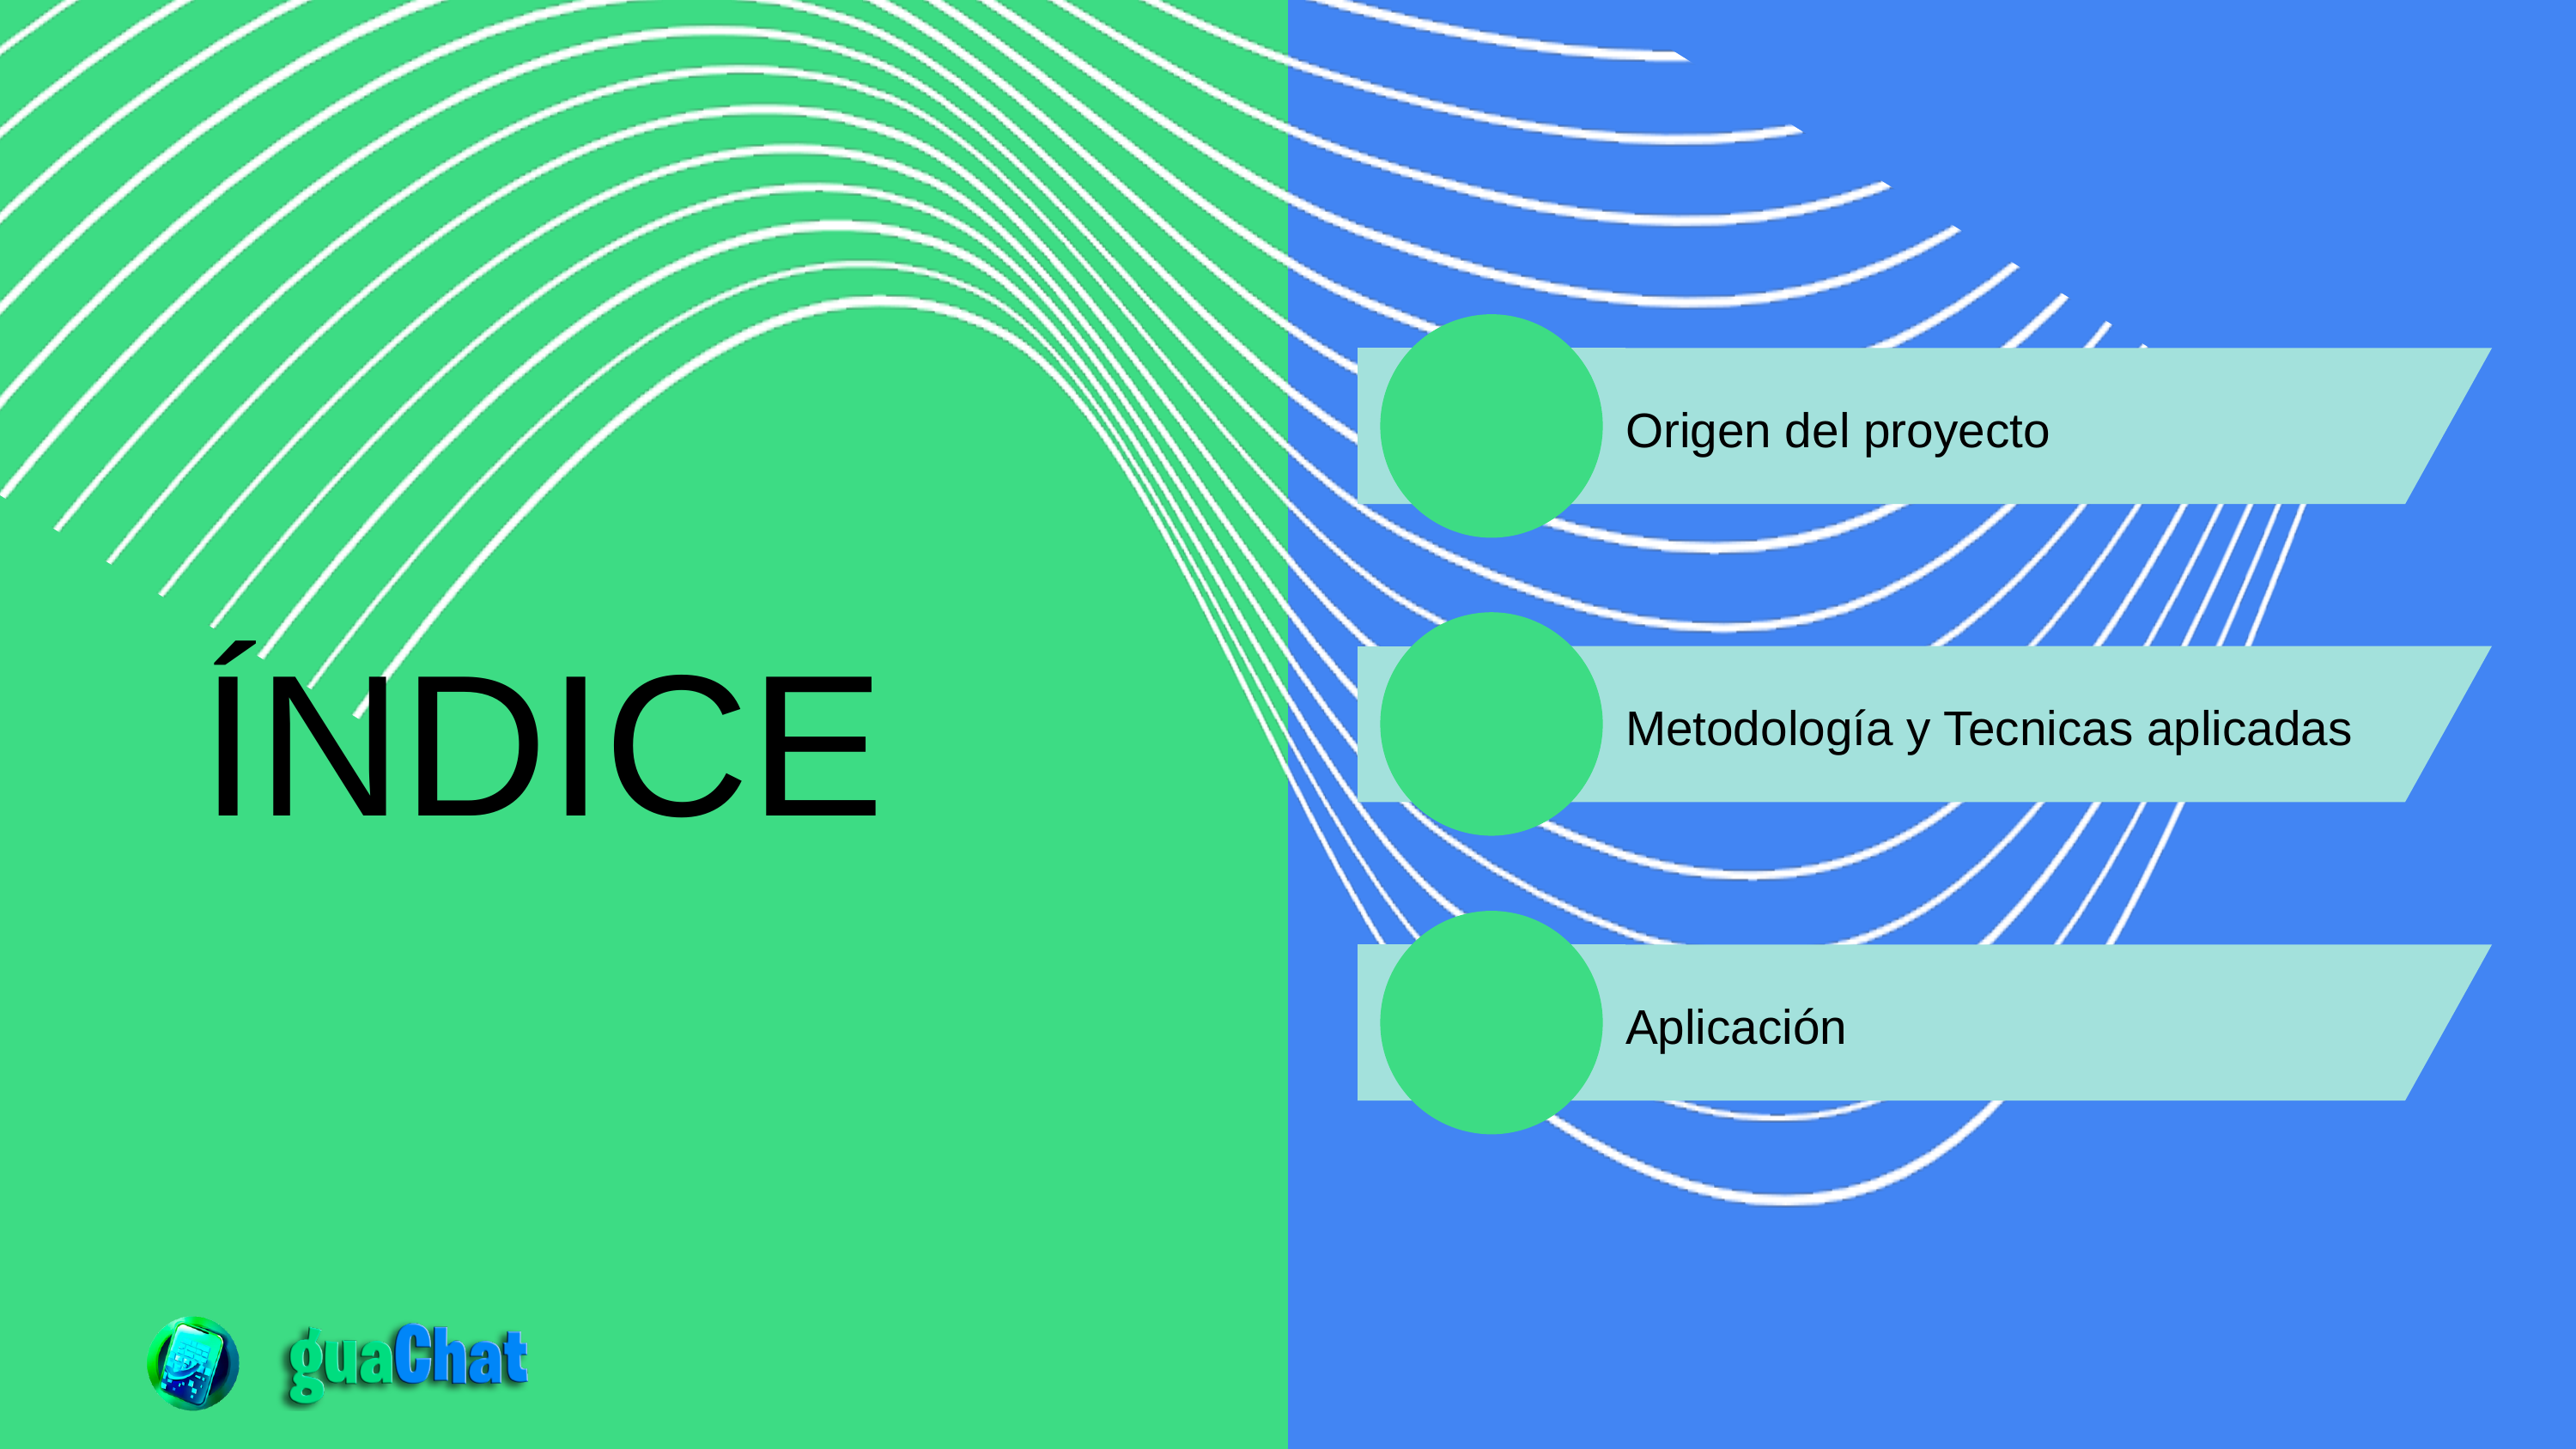

Origen del proyecto
ÍNDICE
Metodología y Tecnicas aplicadas
Aplicación